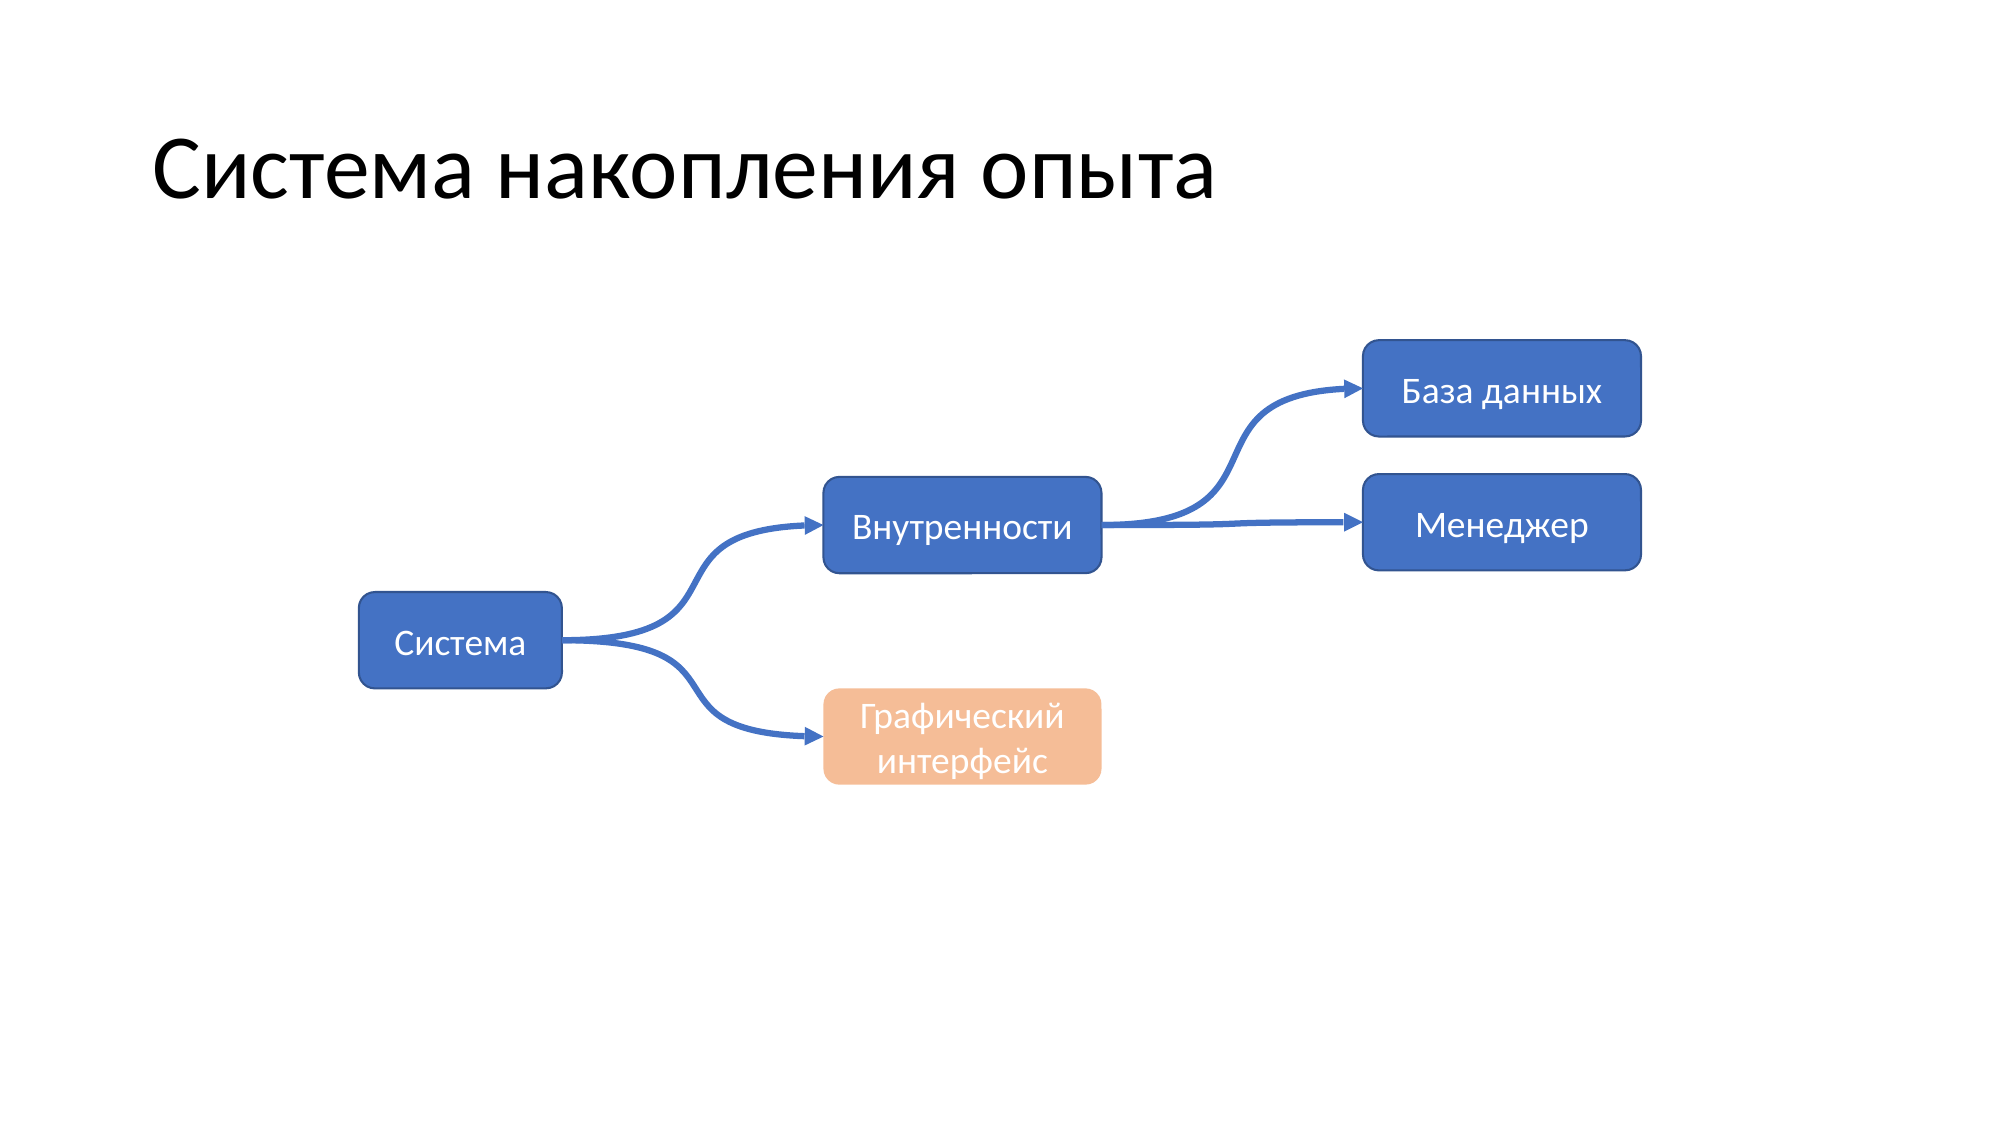

# Система накопления опыта
База данных
Менеджер
Внутренности
Система
Графический интерфейс